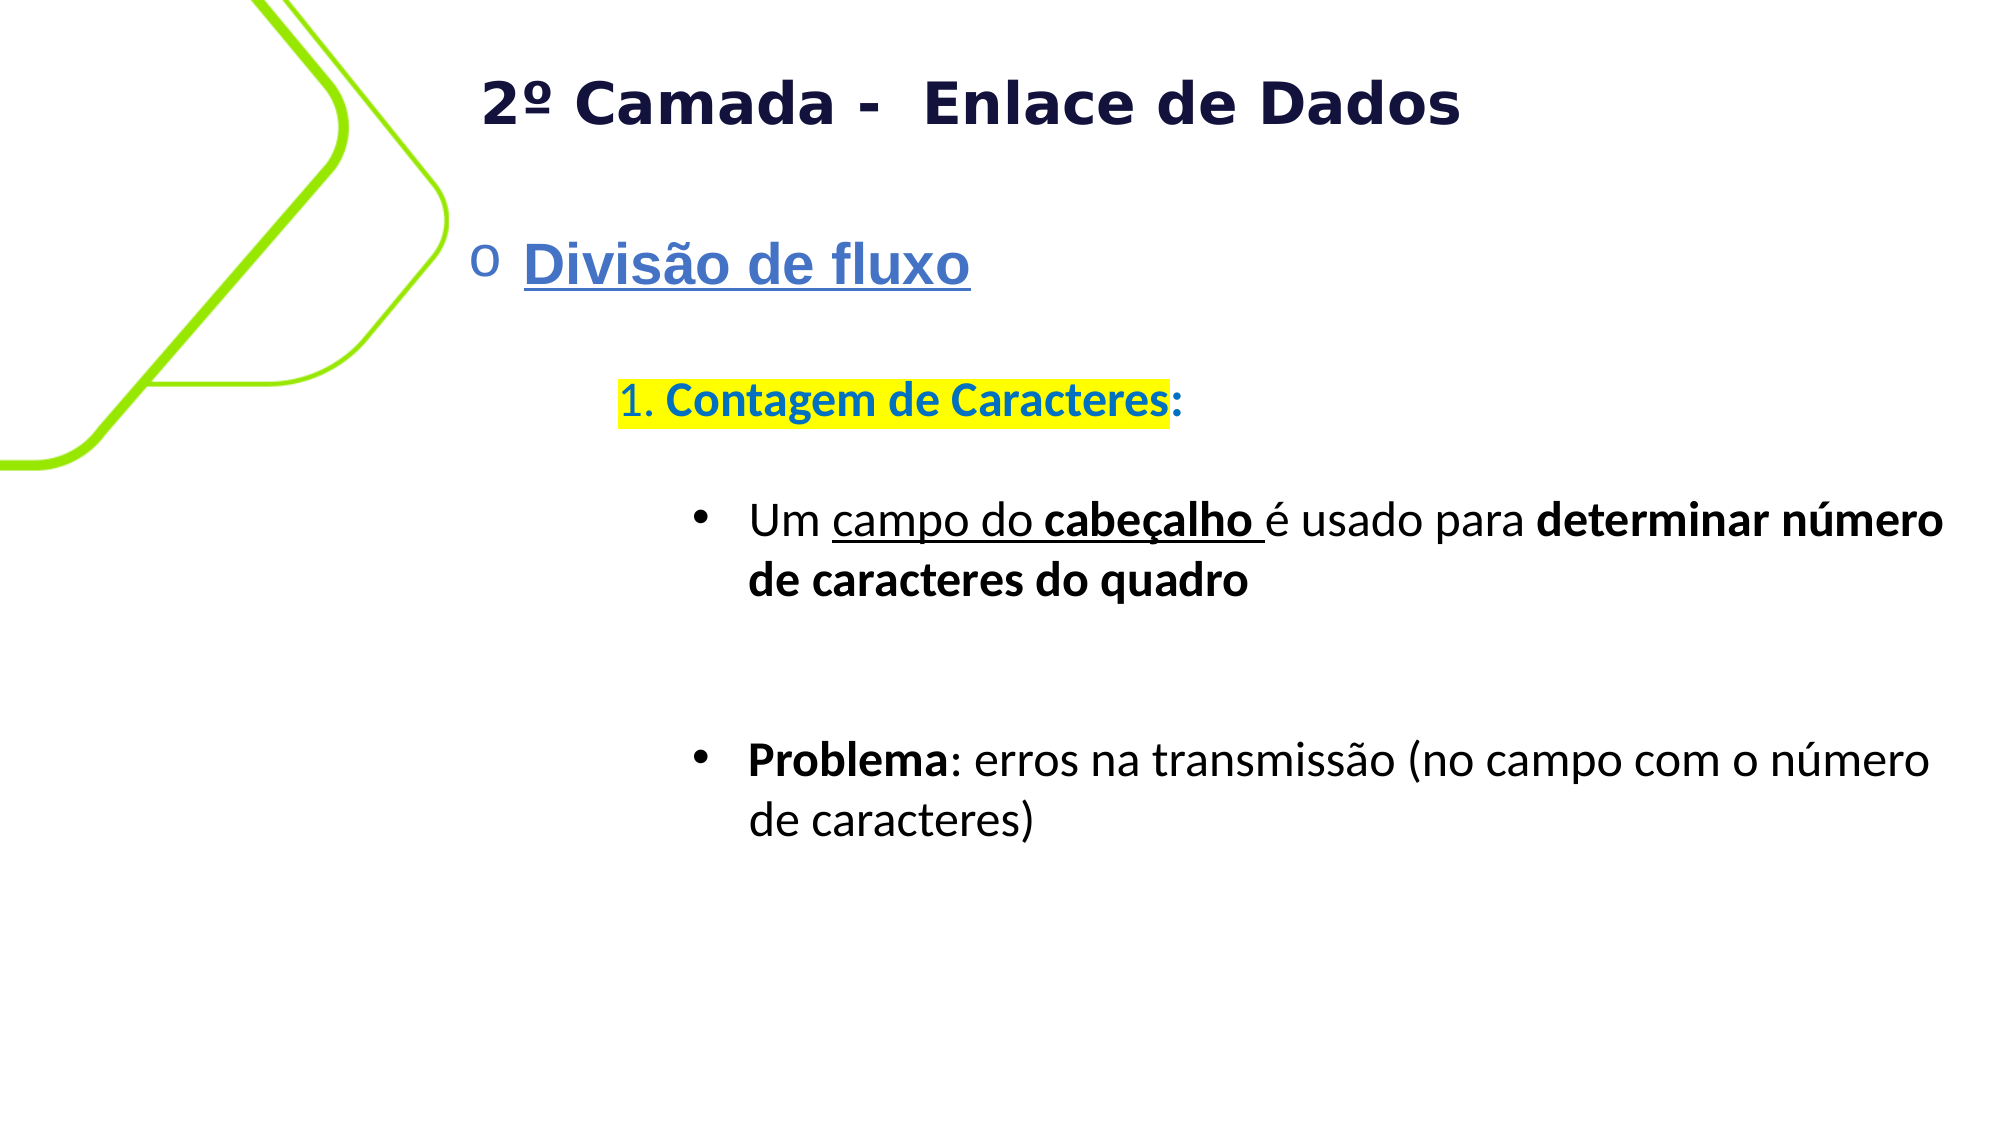

2º Camada -  Enlace de Dados
Divisão de fluxo
	1. Contagem de Caracteres:
Um campo do cabeçalho é usado para determinar número de caracteres do quadro
Problema: erros na transmissão (no campo com o número de caracteres)